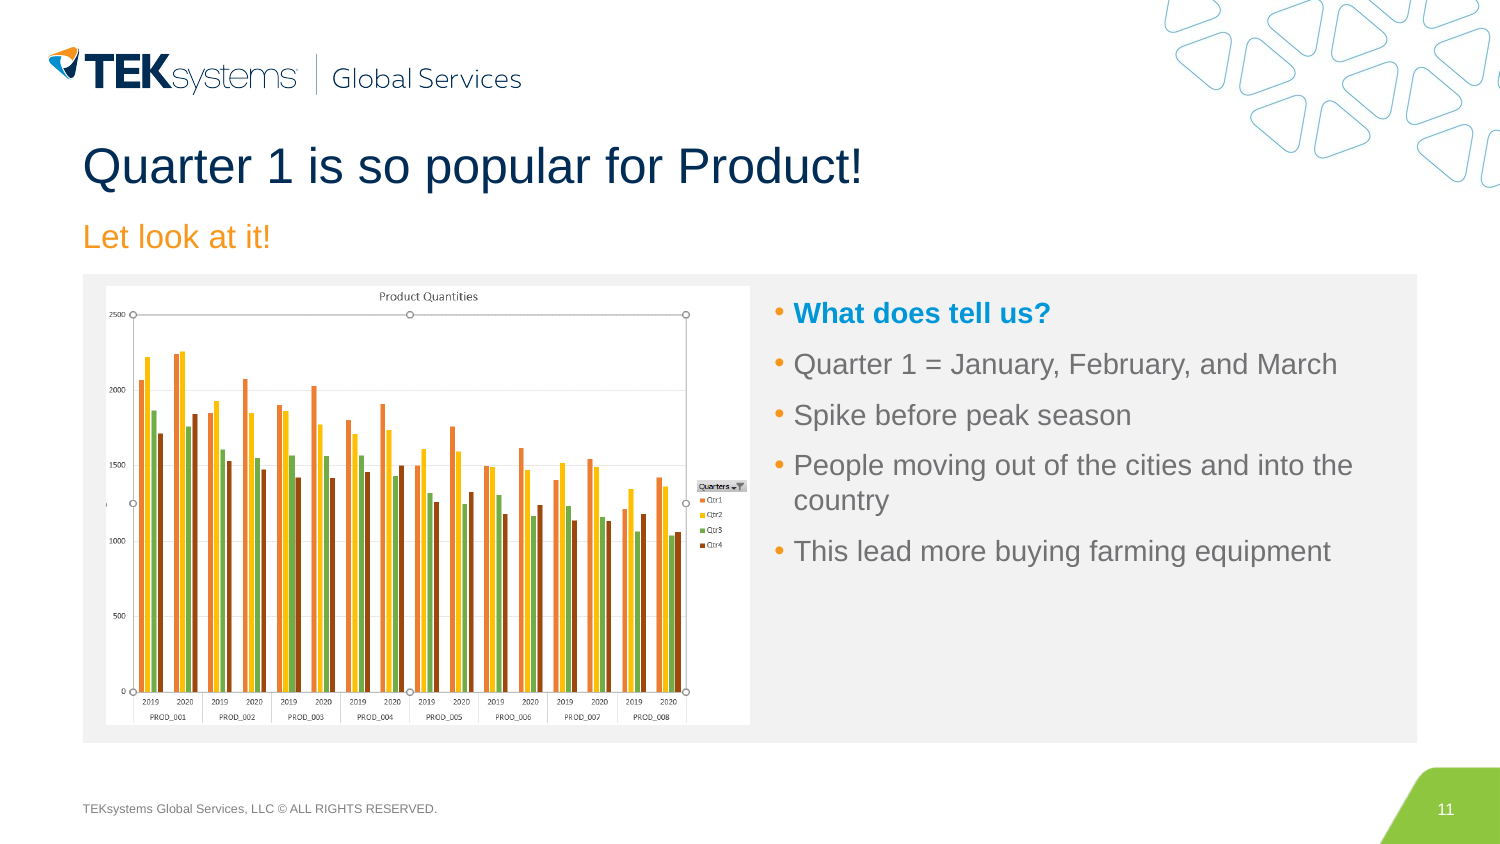

# Quarter 1 is so popular for Product!
Let look at it!

### Chart

| Category | Pie Chart |
|---|---|
| data | 20.0 |
| data | 10.0 |
| data | 5.0 |
| data | 65.0 |
What does tell us?
Quarter 1 = January, February, and March
Spike before peak season
People moving out of the cities and into the country
This lead more buying farming equipment
11